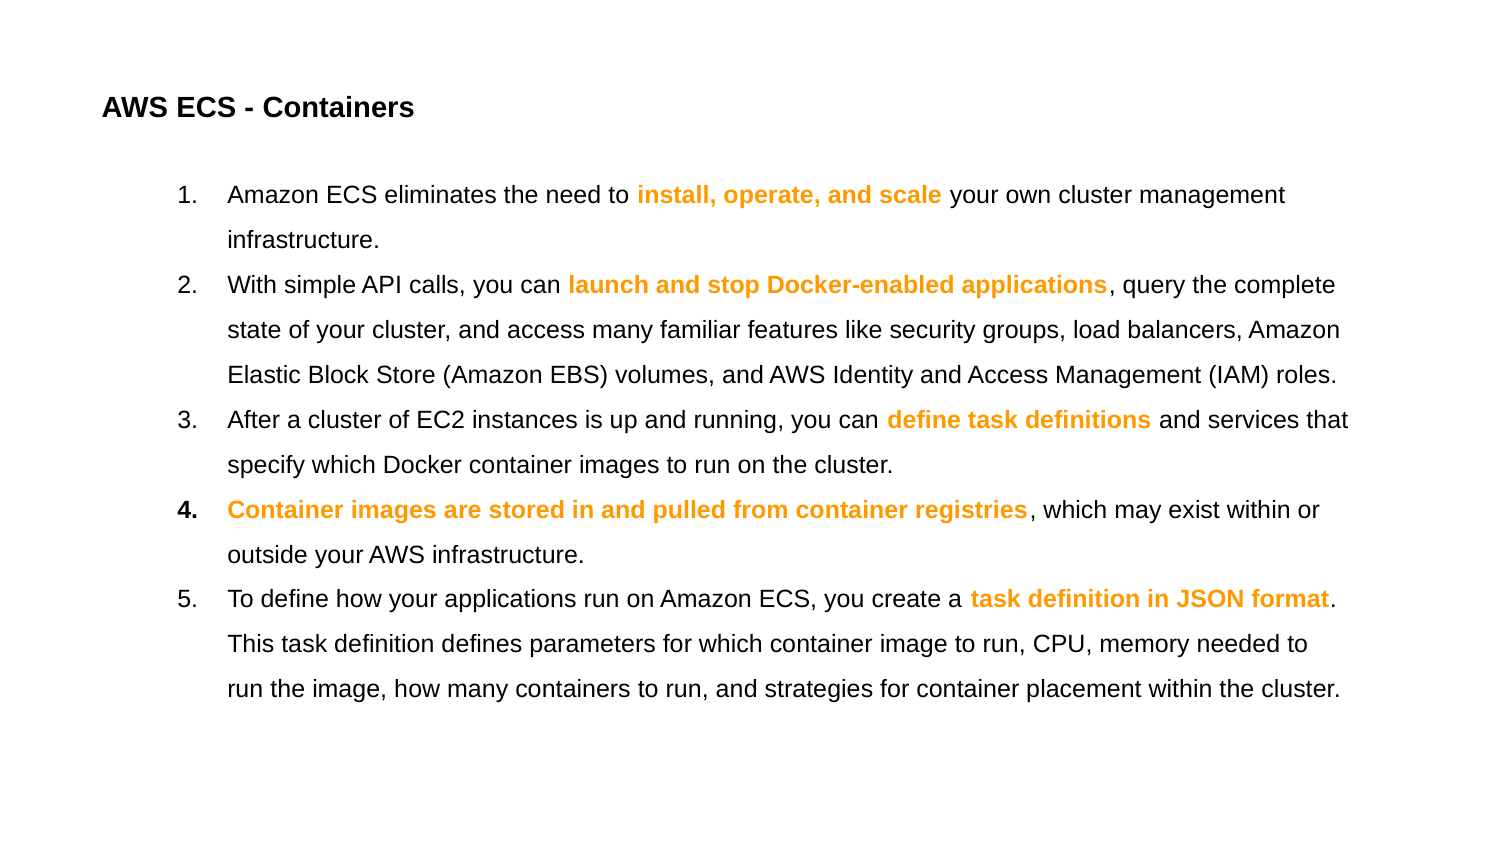

AWS ECS - Containers
Amazon ECS eliminates the need to install, operate, and scale your own cluster management infrastructure.
With simple API calls, you can launch and stop Docker-enabled applications, query the complete state of your cluster, and access many familiar features like security groups, load balancers, Amazon Elastic Block Store (Amazon EBS) volumes, and AWS Identity and Access Management (IAM) roles.
After a cluster of EC2 instances is up and running, you can define task definitions and services that specify which Docker container images to run on the cluster.
Container images are stored in and pulled from container registries, which may exist within or outside your AWS infrastructure.
To define how your applications run on Amazon ECS, you create a task definition in JSON format. This task definition defines parameters for which container image to run, CPU, memory needed to run the image, how many containers to run, and strategies for container placement within the cluster.